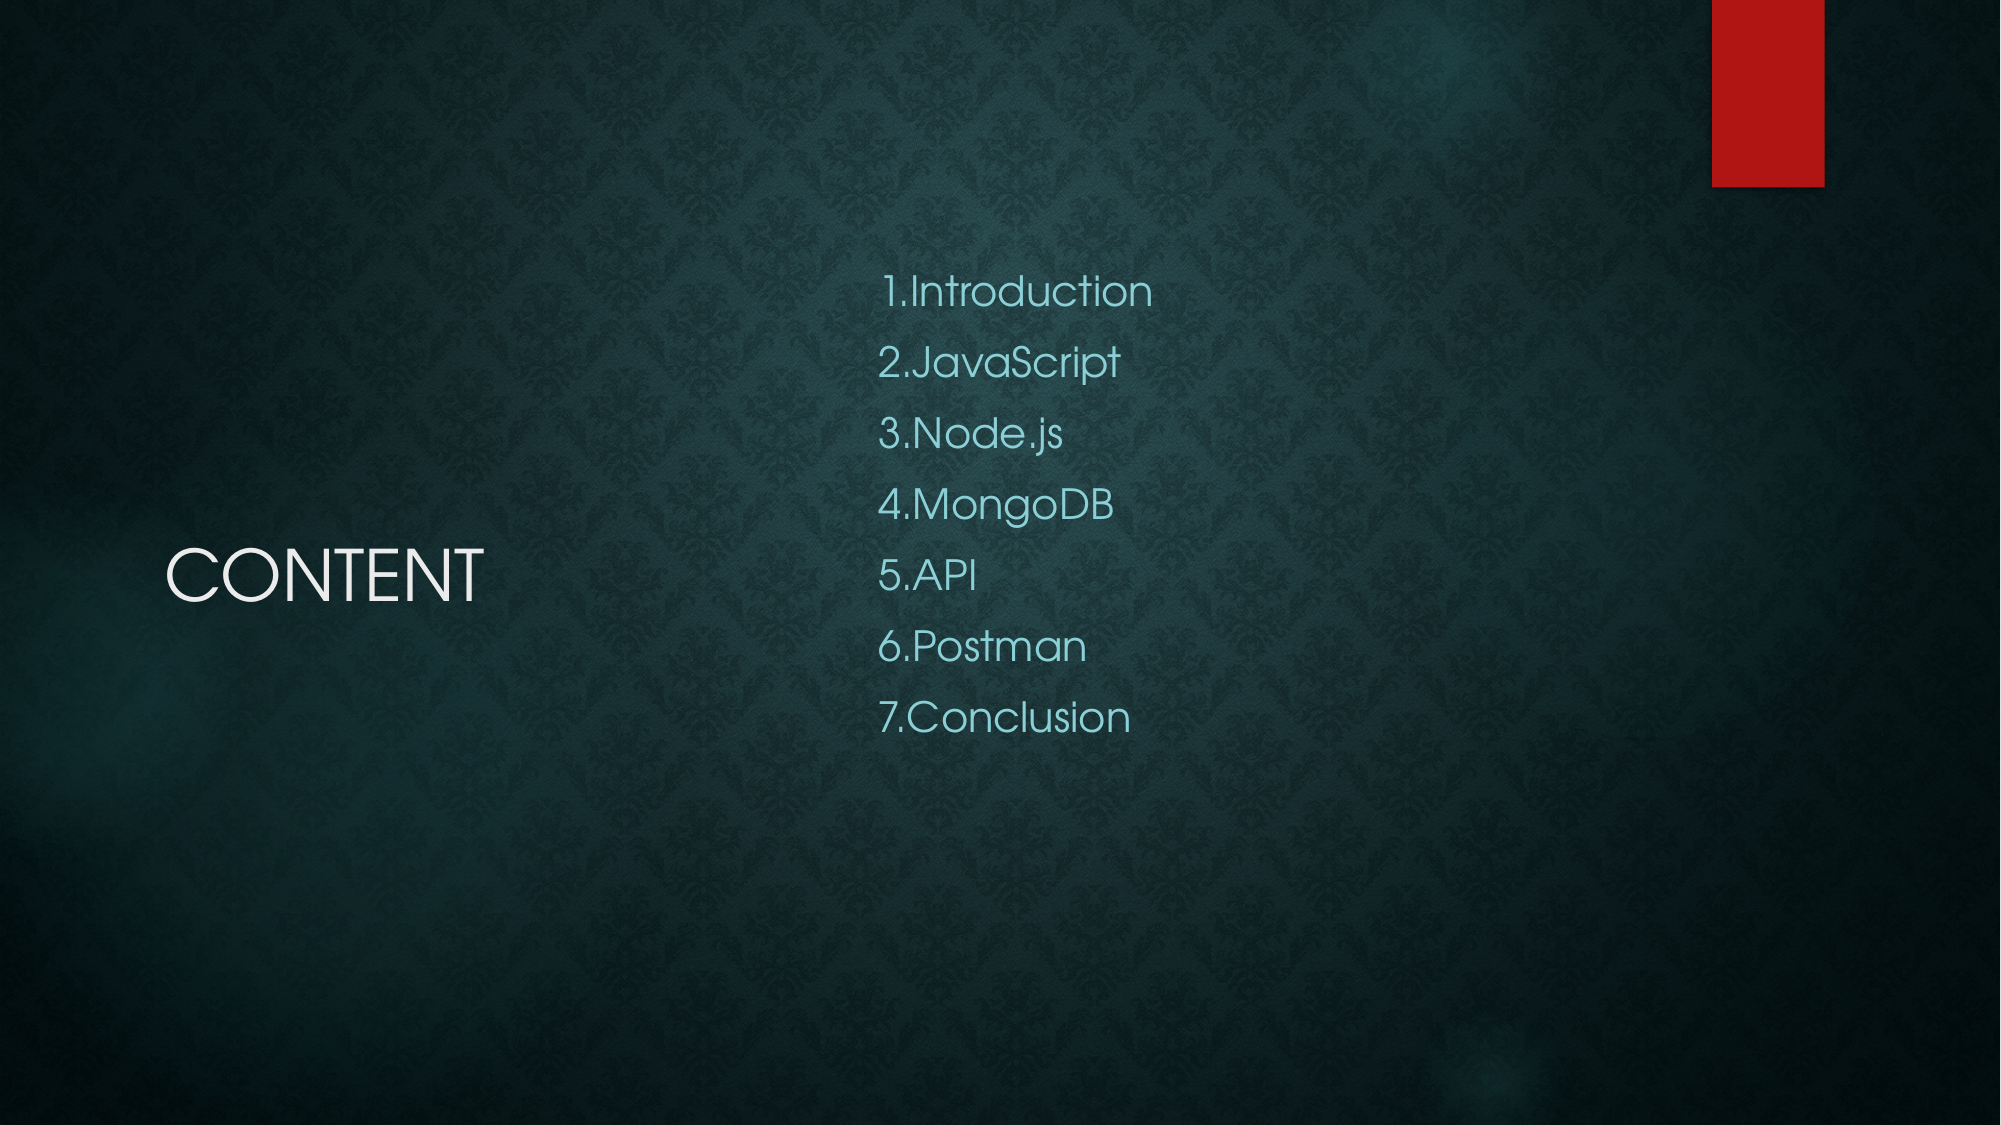

# CONTENT
1.Introduction
2.JavaScript
3.Node.js
4.MongoDB
5.API
6.Postman
    7.Conclusion